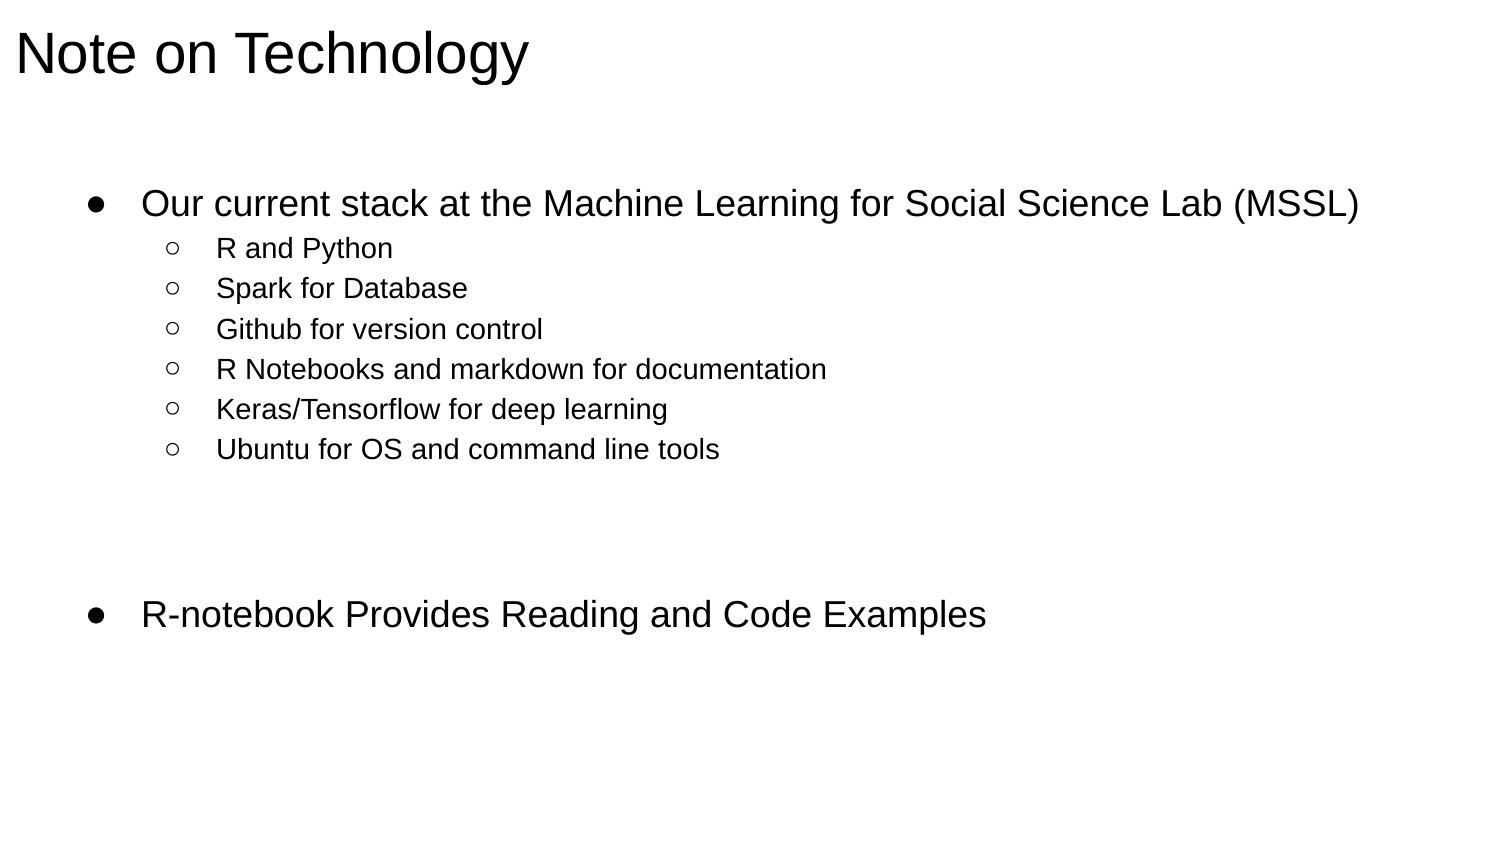

# Note on Technology
Our current stack at the Machine Learning for Social Science Lab (MSSL)
R and Python
Spark for Database
Github for version control
R Notebooks and markdown for documentation
Keras/Tensorflow for deep learning
Ubuntu for OS and command line tools

R-notebook Provides Reading and Code Examples